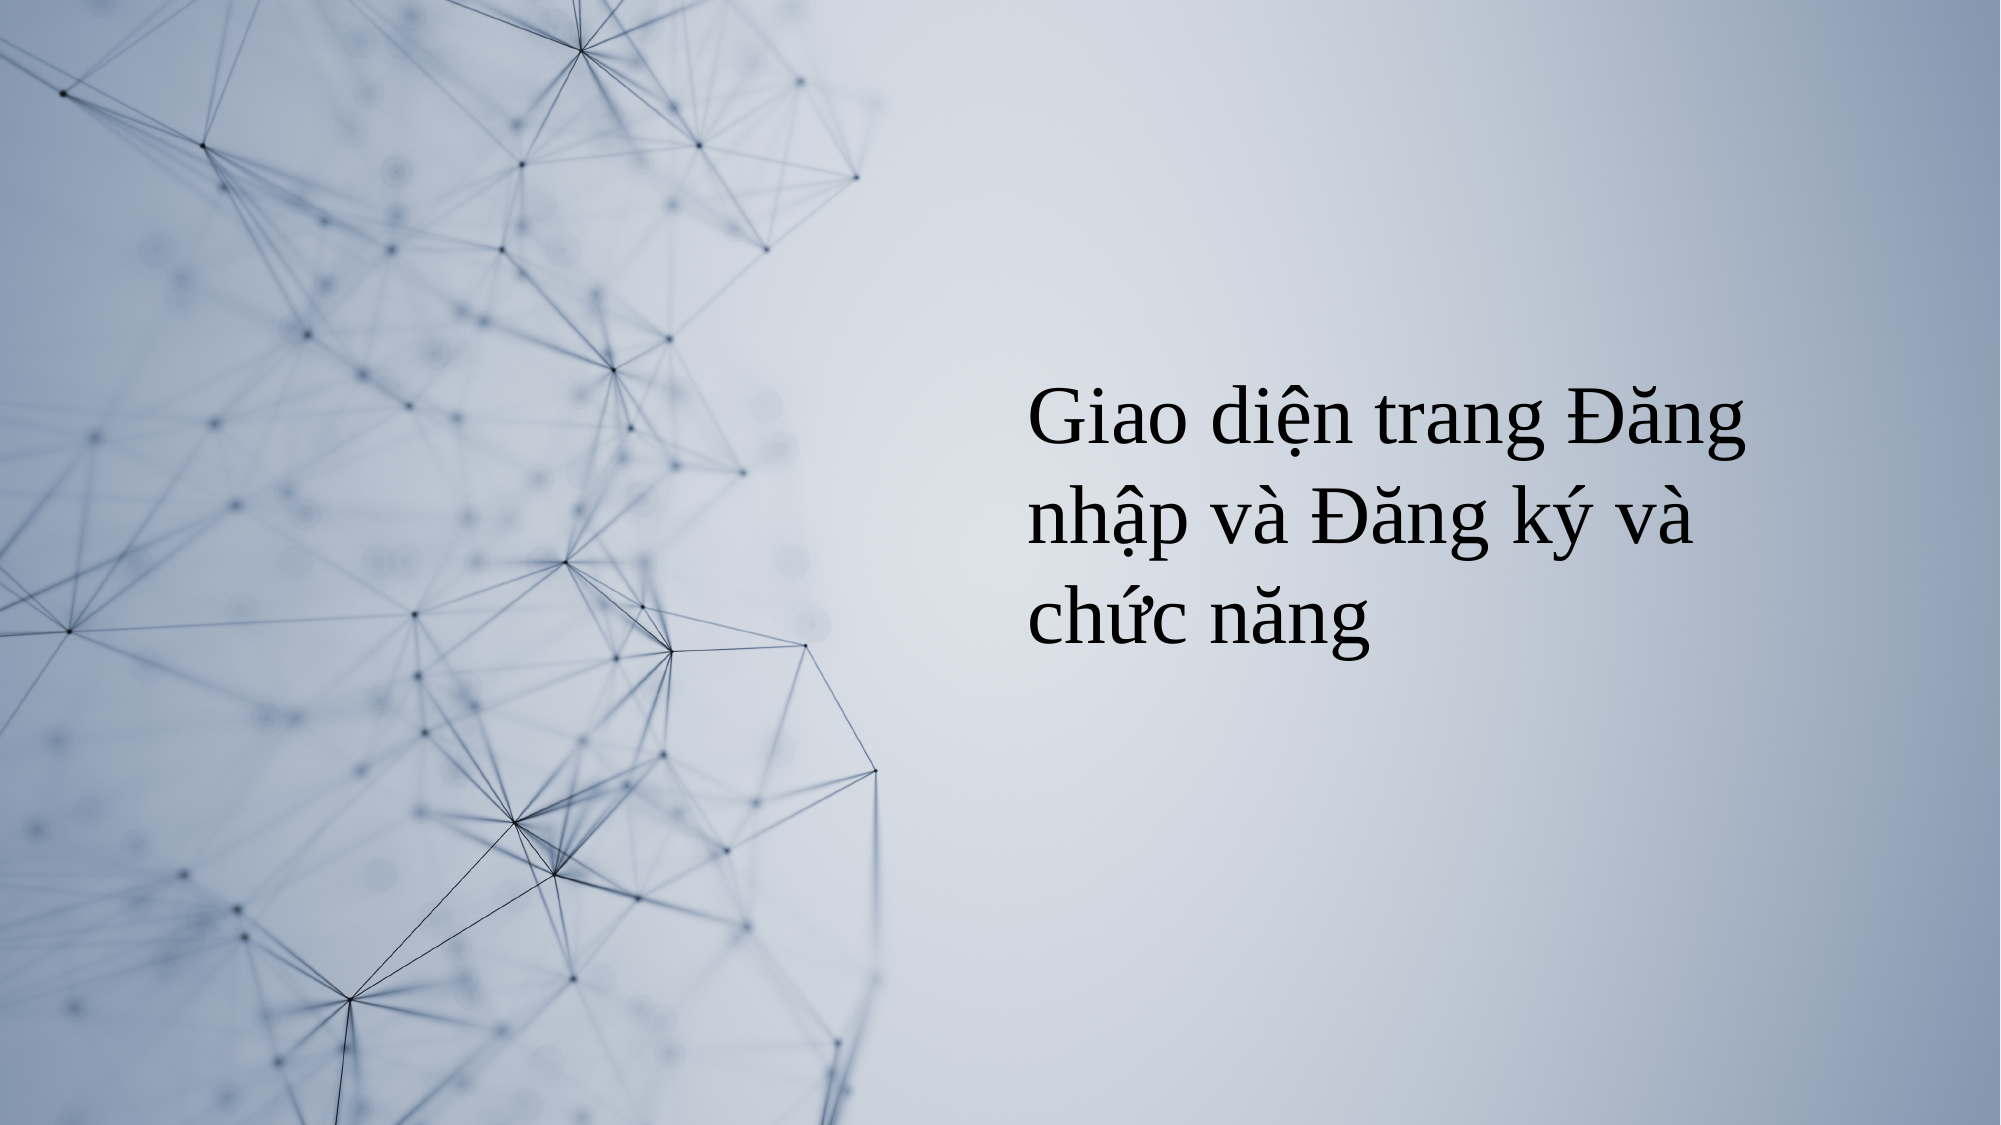

Giao diện trang Đăng nhập và Đăng ký và chức năng